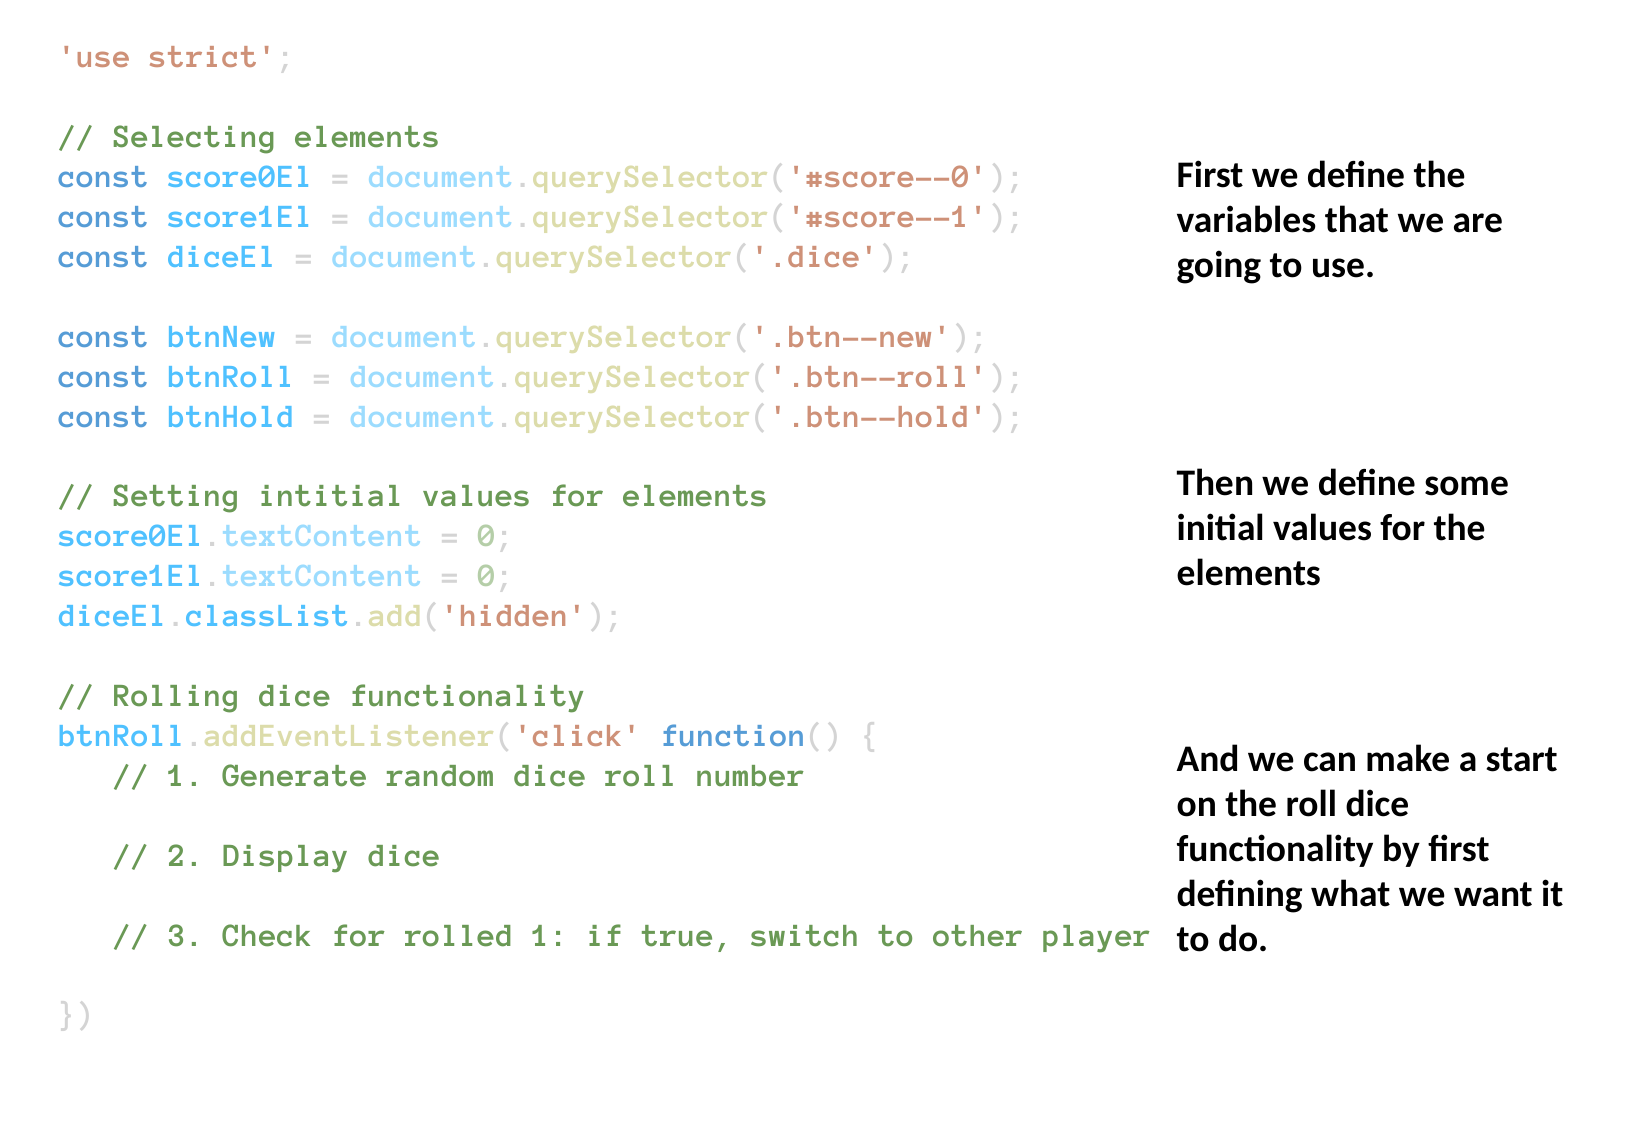

'use strict';
// Selecting elements
const score0El = document.querySelector('#score--0');
const score1El = document.querySelector('#score--1');
const diceEl = document.querySelector('.dice');
const btnNew = document.querySelector('.btn--new');
const btnRoll = document.querySelector('.btn--roll');
const btnHold = document.querySelector('.btn--hold');
// Setting intitial values for elements
score0El.textContent = 0;
score1El.textContent = 0;
diceEl.classList.add('hidden');
// Rolling dice functionality
btnRoll.addEventListener('click' function() {
   // 1. Generate random dice roll number
   // 2. Display dice
   // 3. Check for rolled 1: if true, switch to other player

})
First we define the variables that we are going to use.

Then we define some initial values for the elements

And we can make a start on the roll dice functionality by first defining what we want it to do.